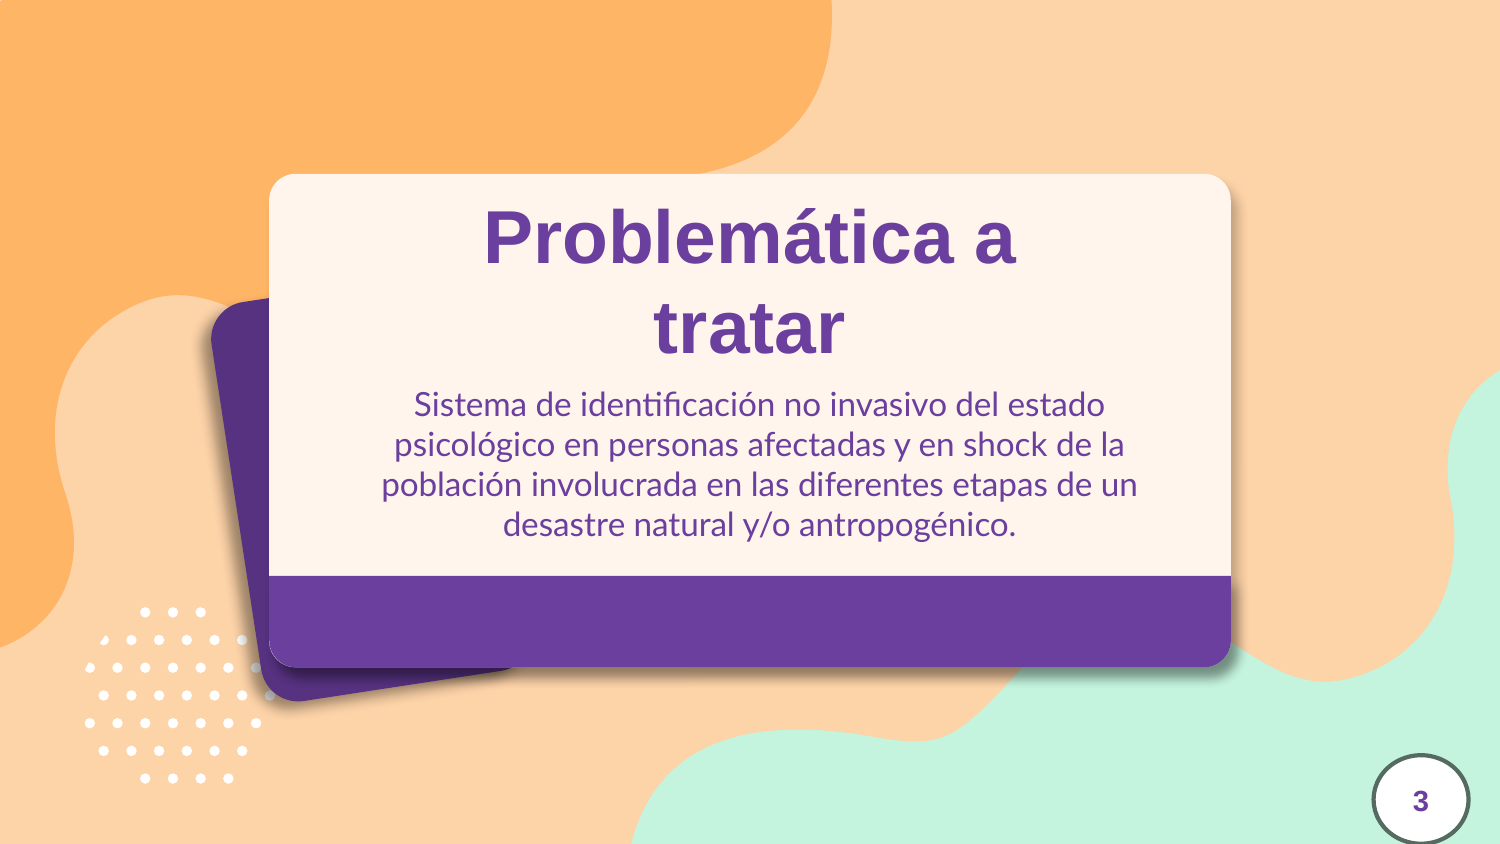

# Problemática a tratar

Sistema de identificación no invasivo del estado psicológico en personas afectadas y en shock de la población involucrada en las diferentes etapas de un desastre natural y/o antropogénico.
3